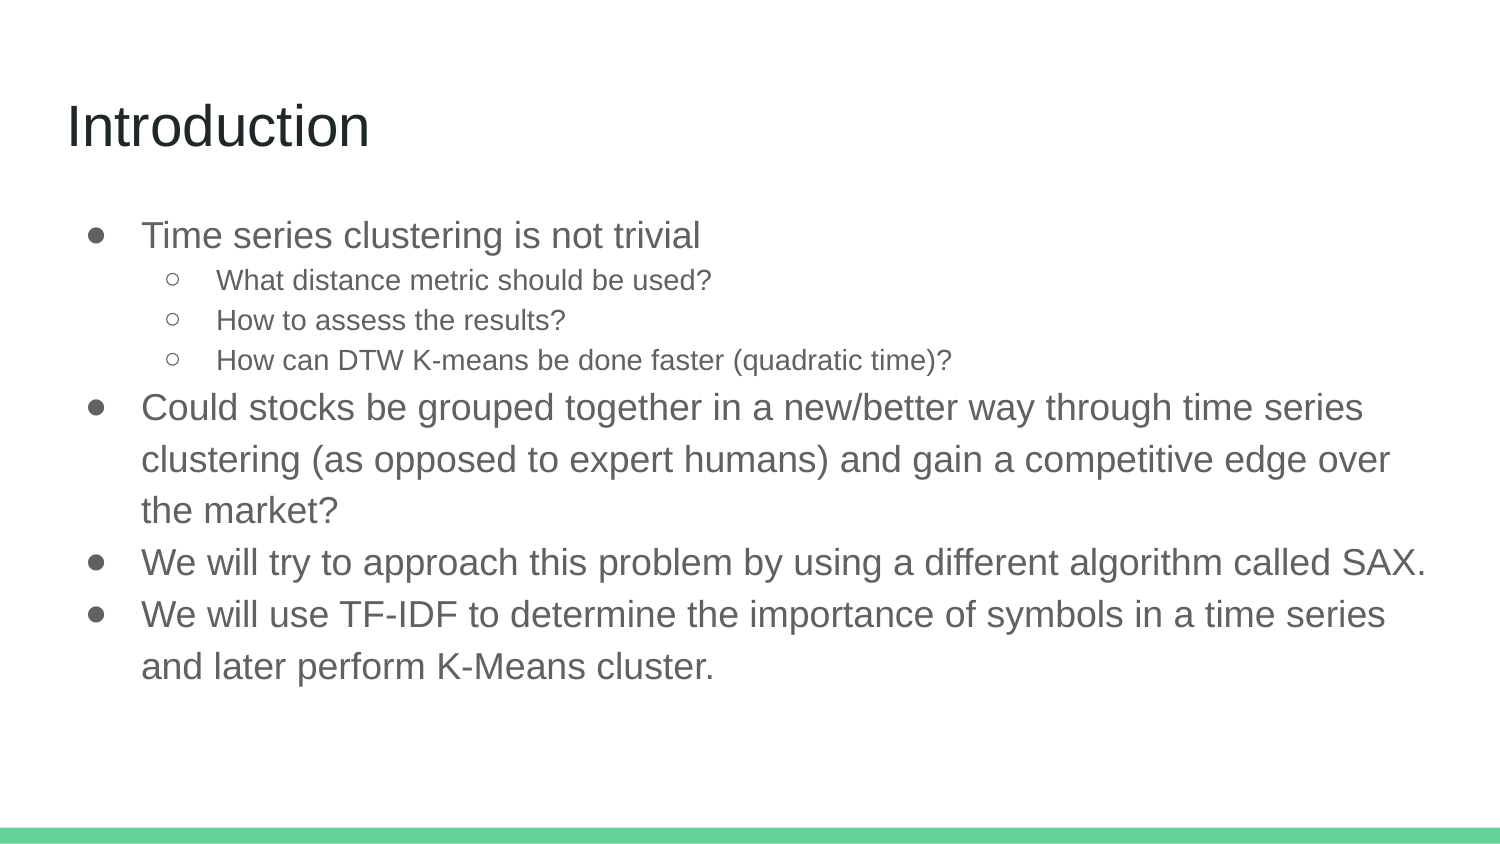

# Introduction
Time series clustering is not trivial
What distance metric should be used?
How to assess the results?
How can DTW K-means be done faster (quadratic time)?
Could stocks be grouped together in a new/better way through time series clustering (as opposed to expert humans) and gain a competitive edge over the market?
We will try to approach this problem by using a different algorithm called SAX.
We will use TF-IDF to determine the importance of symbols in a time series and later perform K-Means cluster.